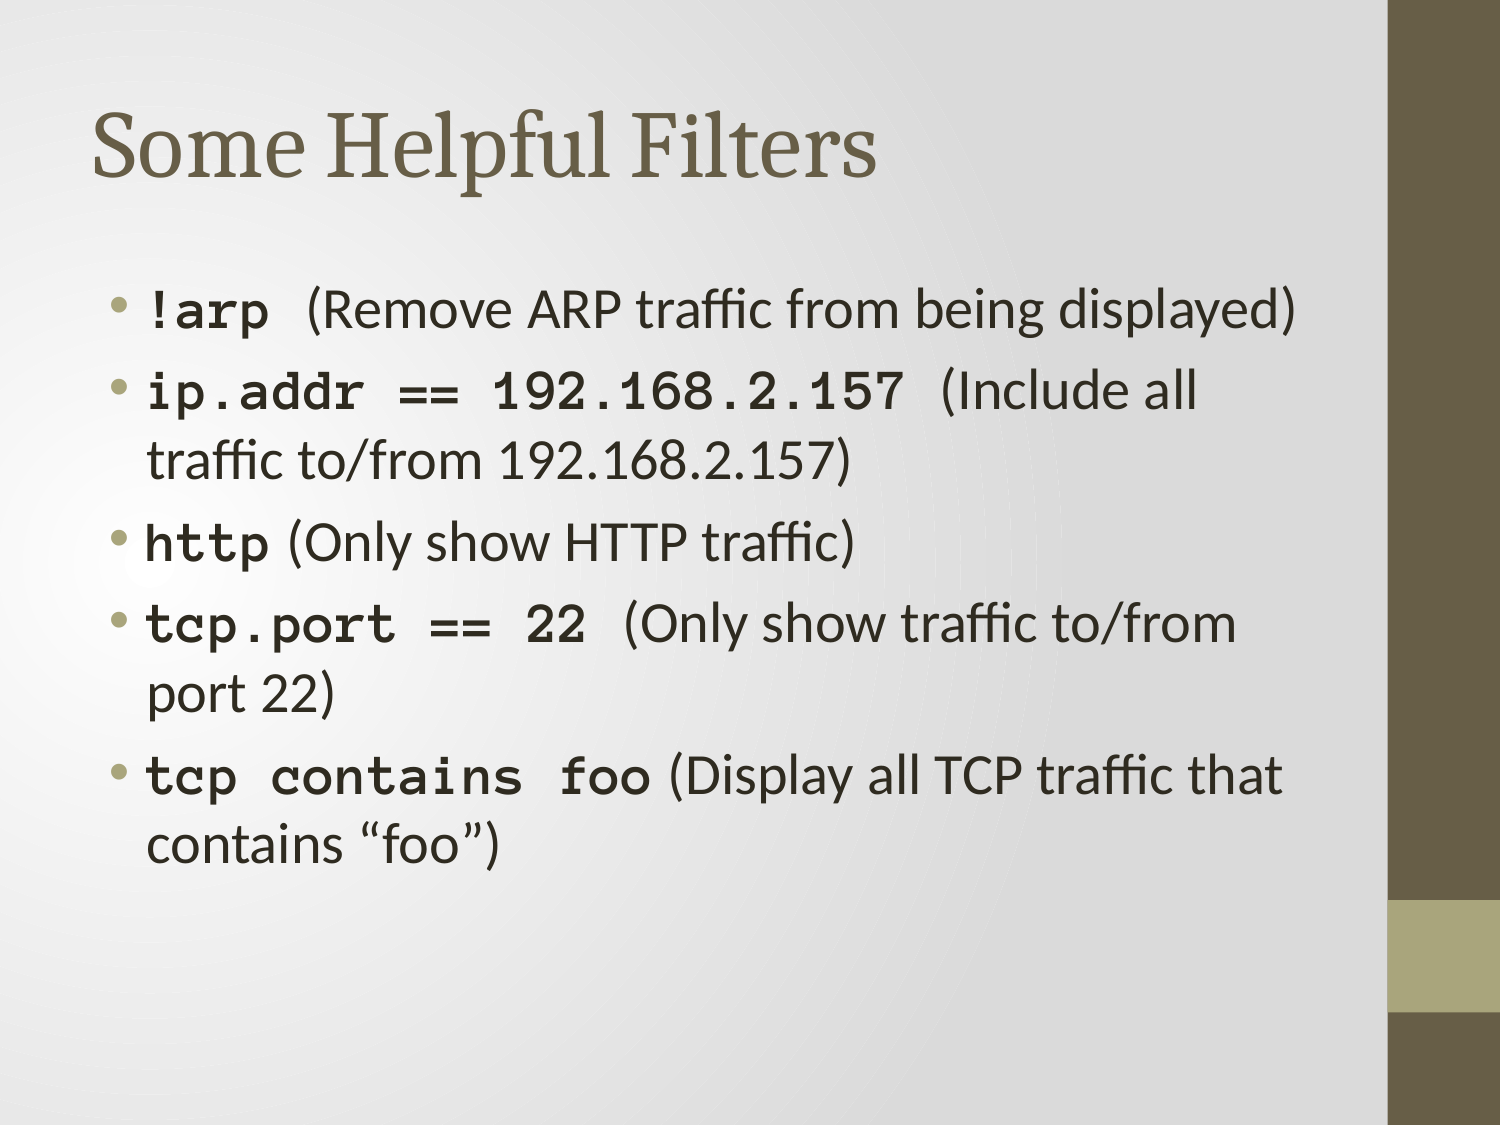

# Some Helpful Filters
!arp (Remove ARP traffic from being displayed)
ip.addr == 192.168.2.157 (Include all traffic to/from 192.168.2.157)
http (Only show HTTP traffic)
tcp.port == 22 (Only show traffic to/from port 22)
tcp contains foo (Display all TCP traffic that contains “foo”)